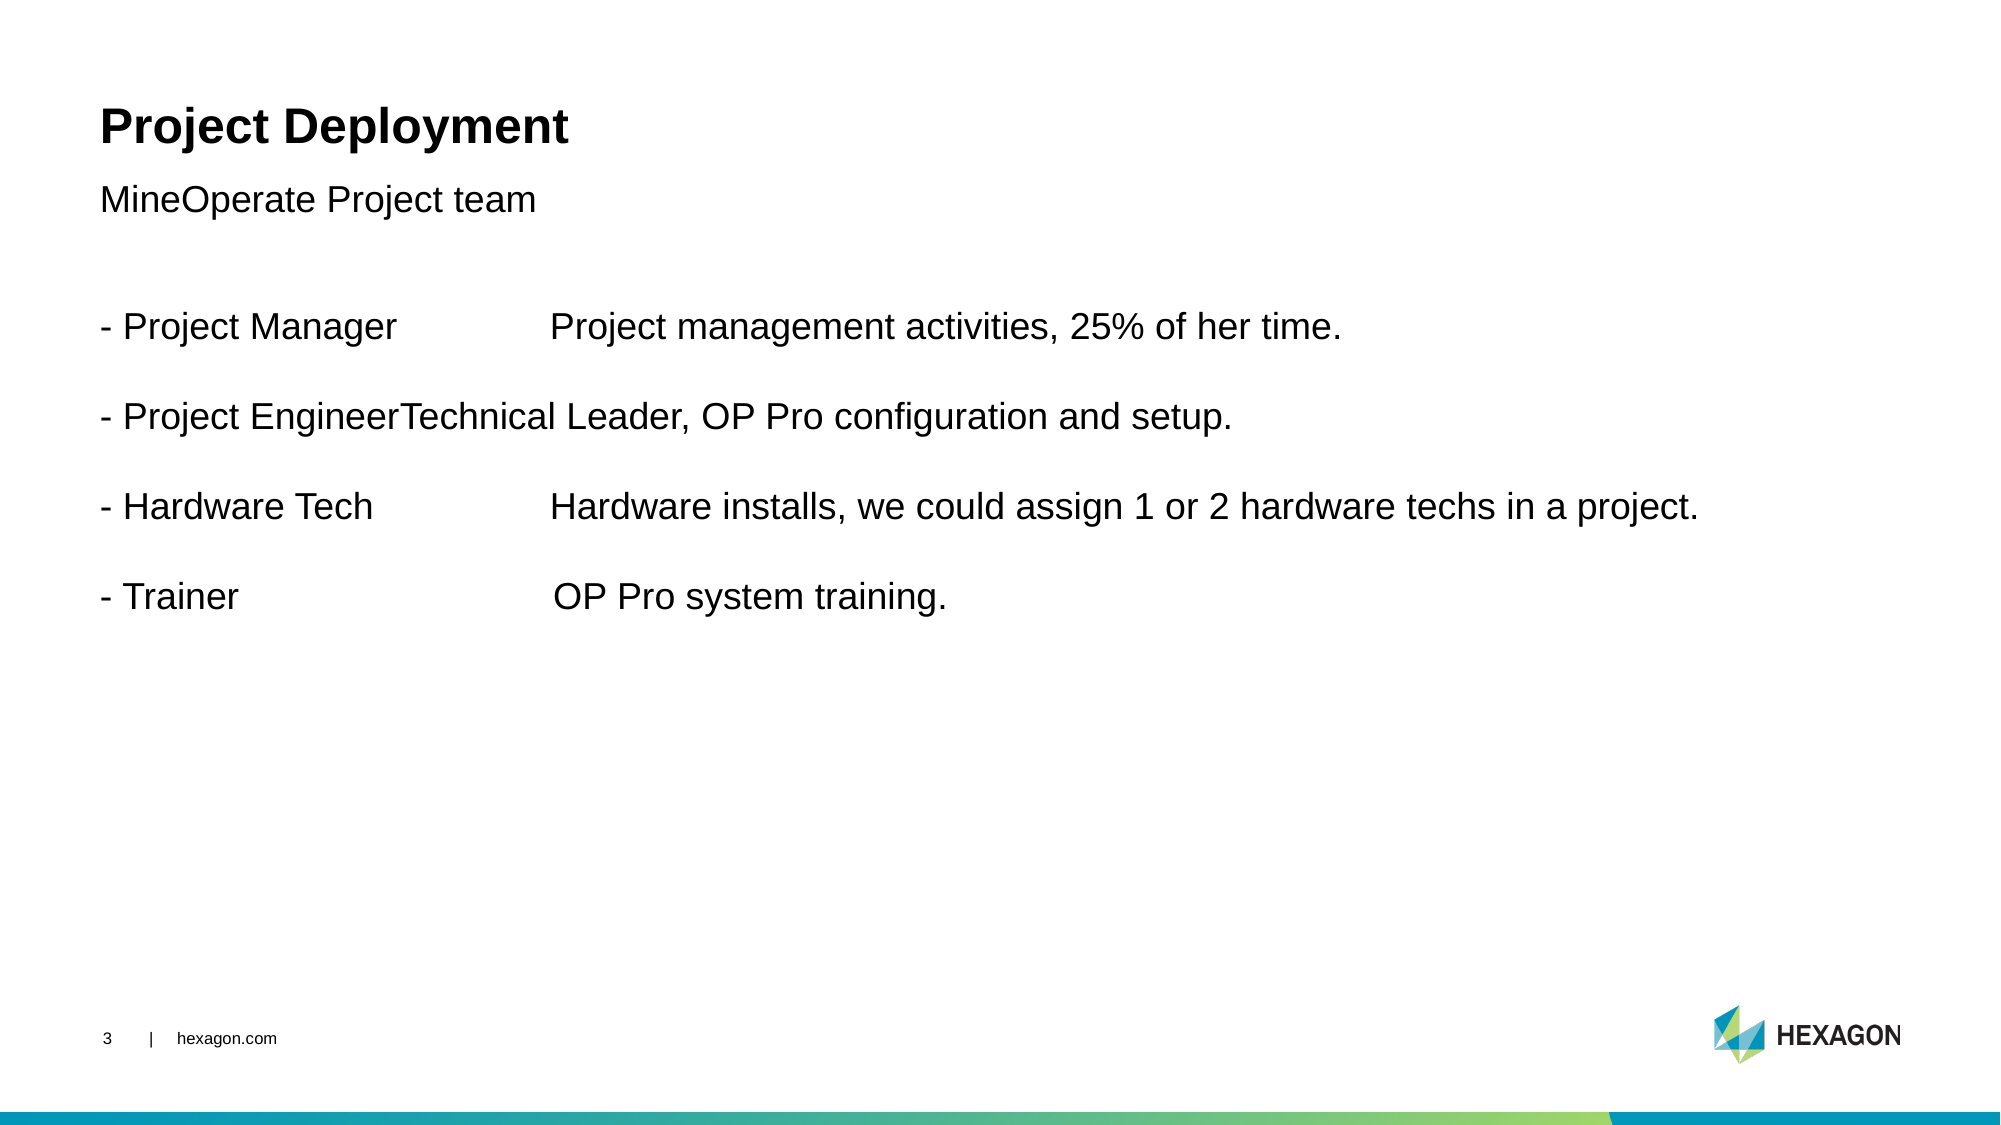

# Project Deployment
MineOperate Project team
- Project Manager 	Project management activities, 25% of her time.

- Project Engineer	Technical Leader, OP Pro configuration and setup.

- Hardware Tech		Hardware installs, we could assign 1 or 2 hardware techs in a project.

- Trainer                              OP Pro system training.